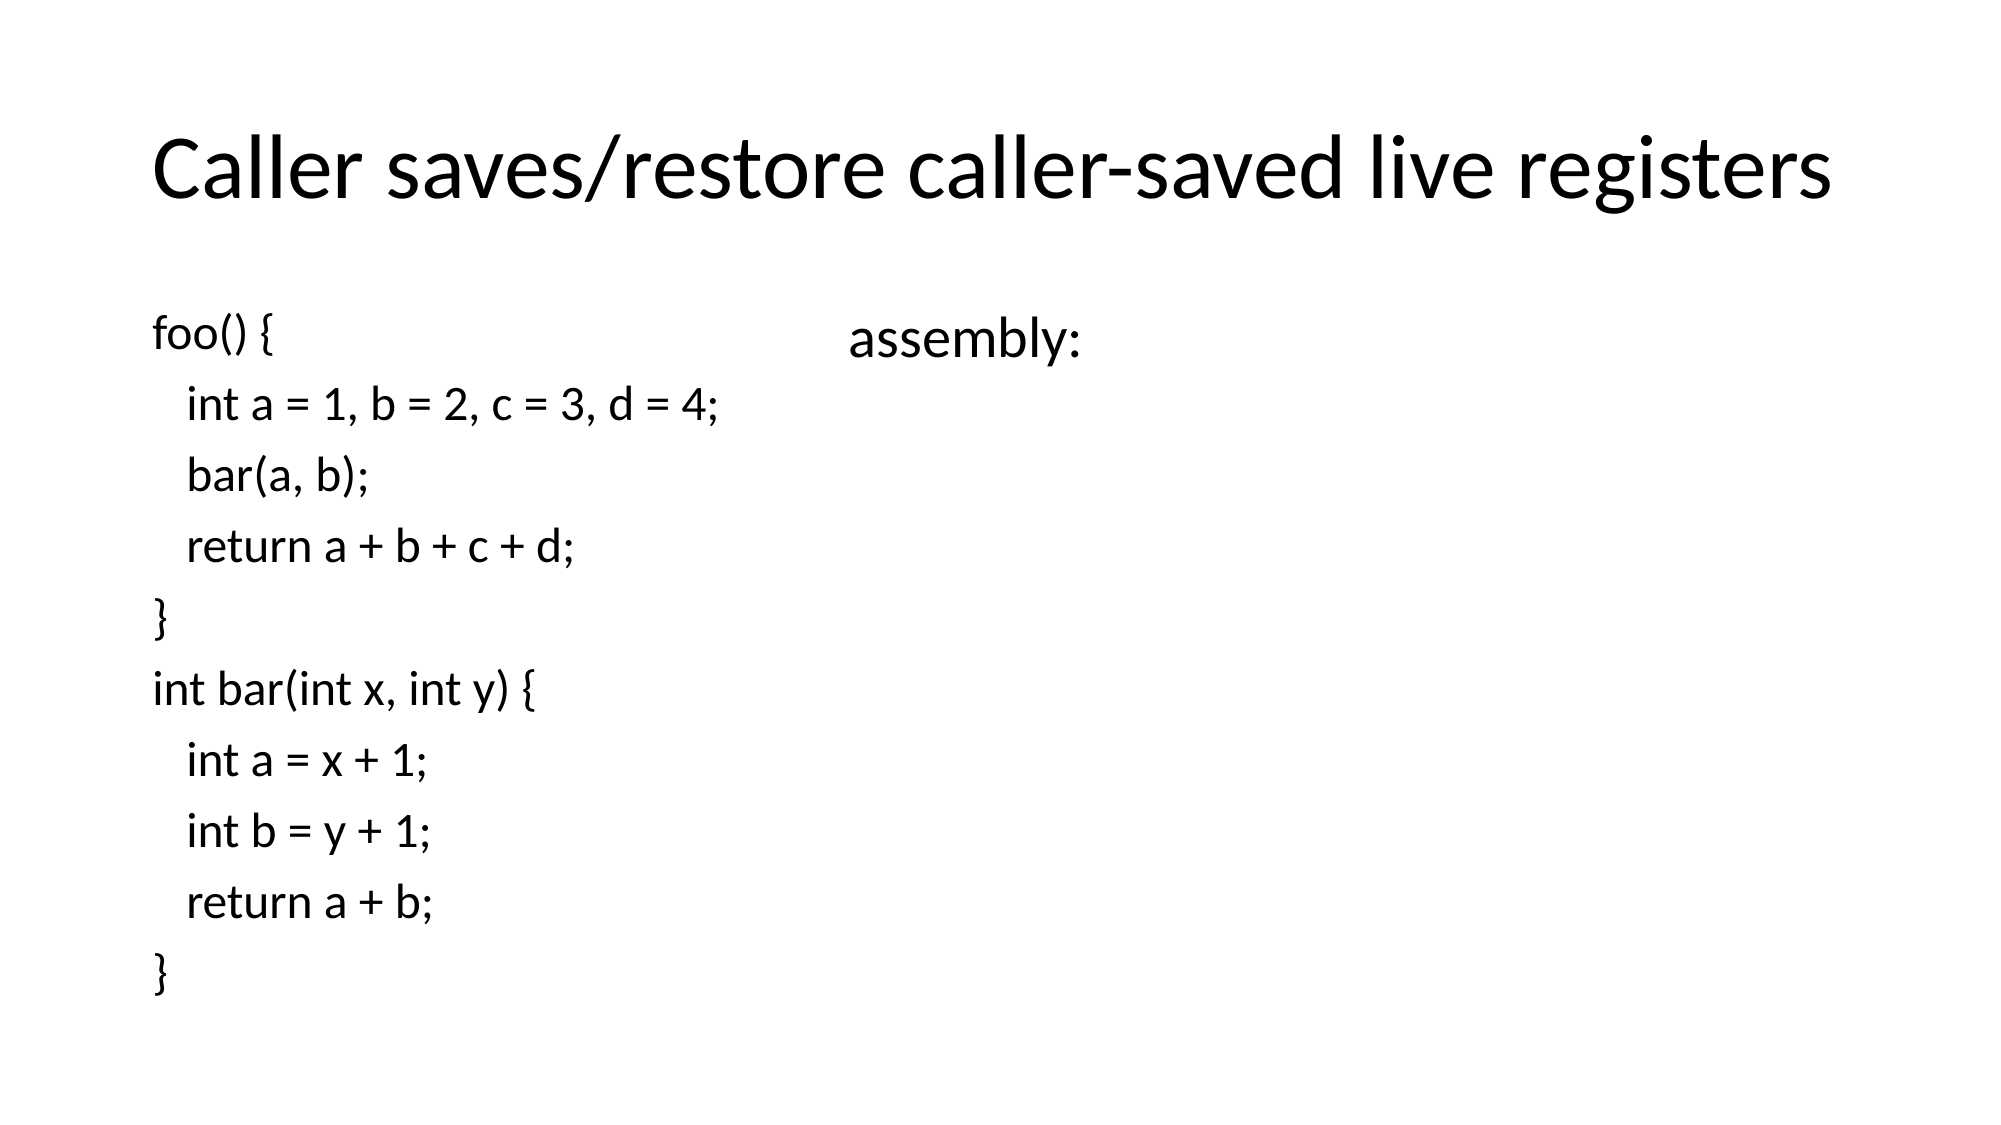

# Caller saves/restore caller-saved live registers
foo() {
   int a = 1, b = 2, c = 3, d = 4;
   bar(a, b);
   return a + b + c + d;
}
int bar(int x, int y) {
   int a = x + 1;
   int b = y + 1;
   return a + b;
}
assembly: